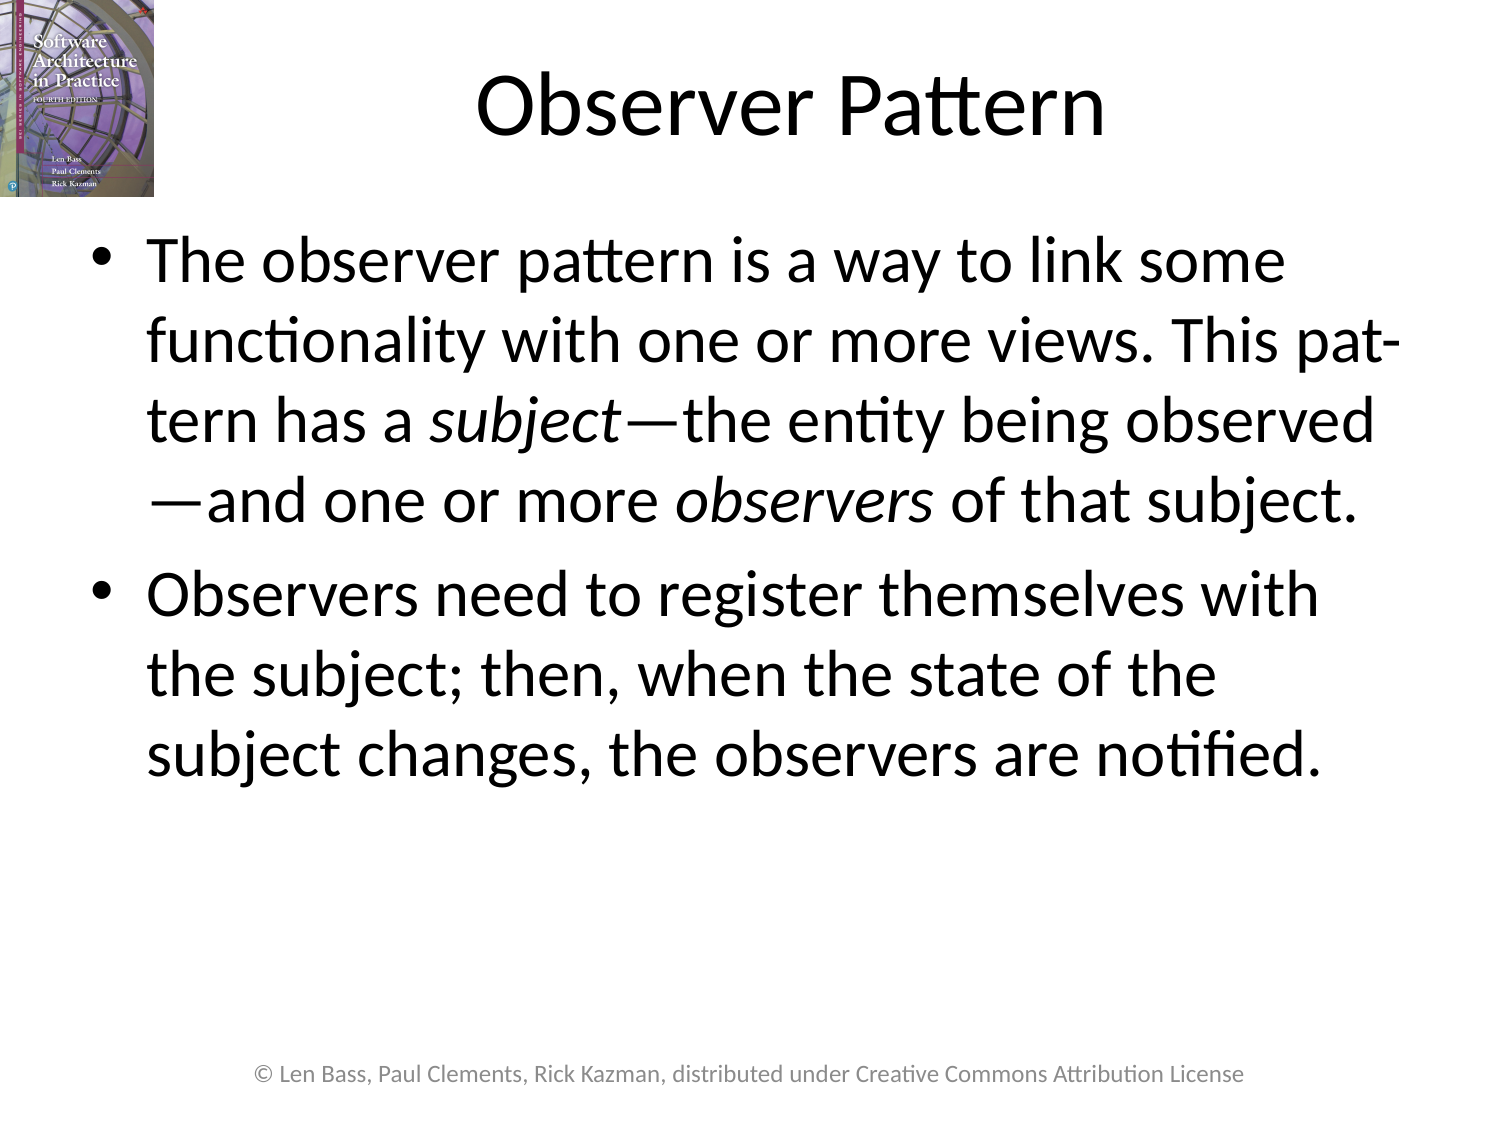

# Observer Pattern
The observer pattern is a way to link some functionality with one or more views. This pat- tern has a subject—the entity being observed—and one or more observers of that subject.
Observers need to register themselves with the subject; then, when the state of the subject changes, the observers are notified.
© Len Bass, Paul Clements, Rick Kazman, distributed under Creative Commons Attribution License